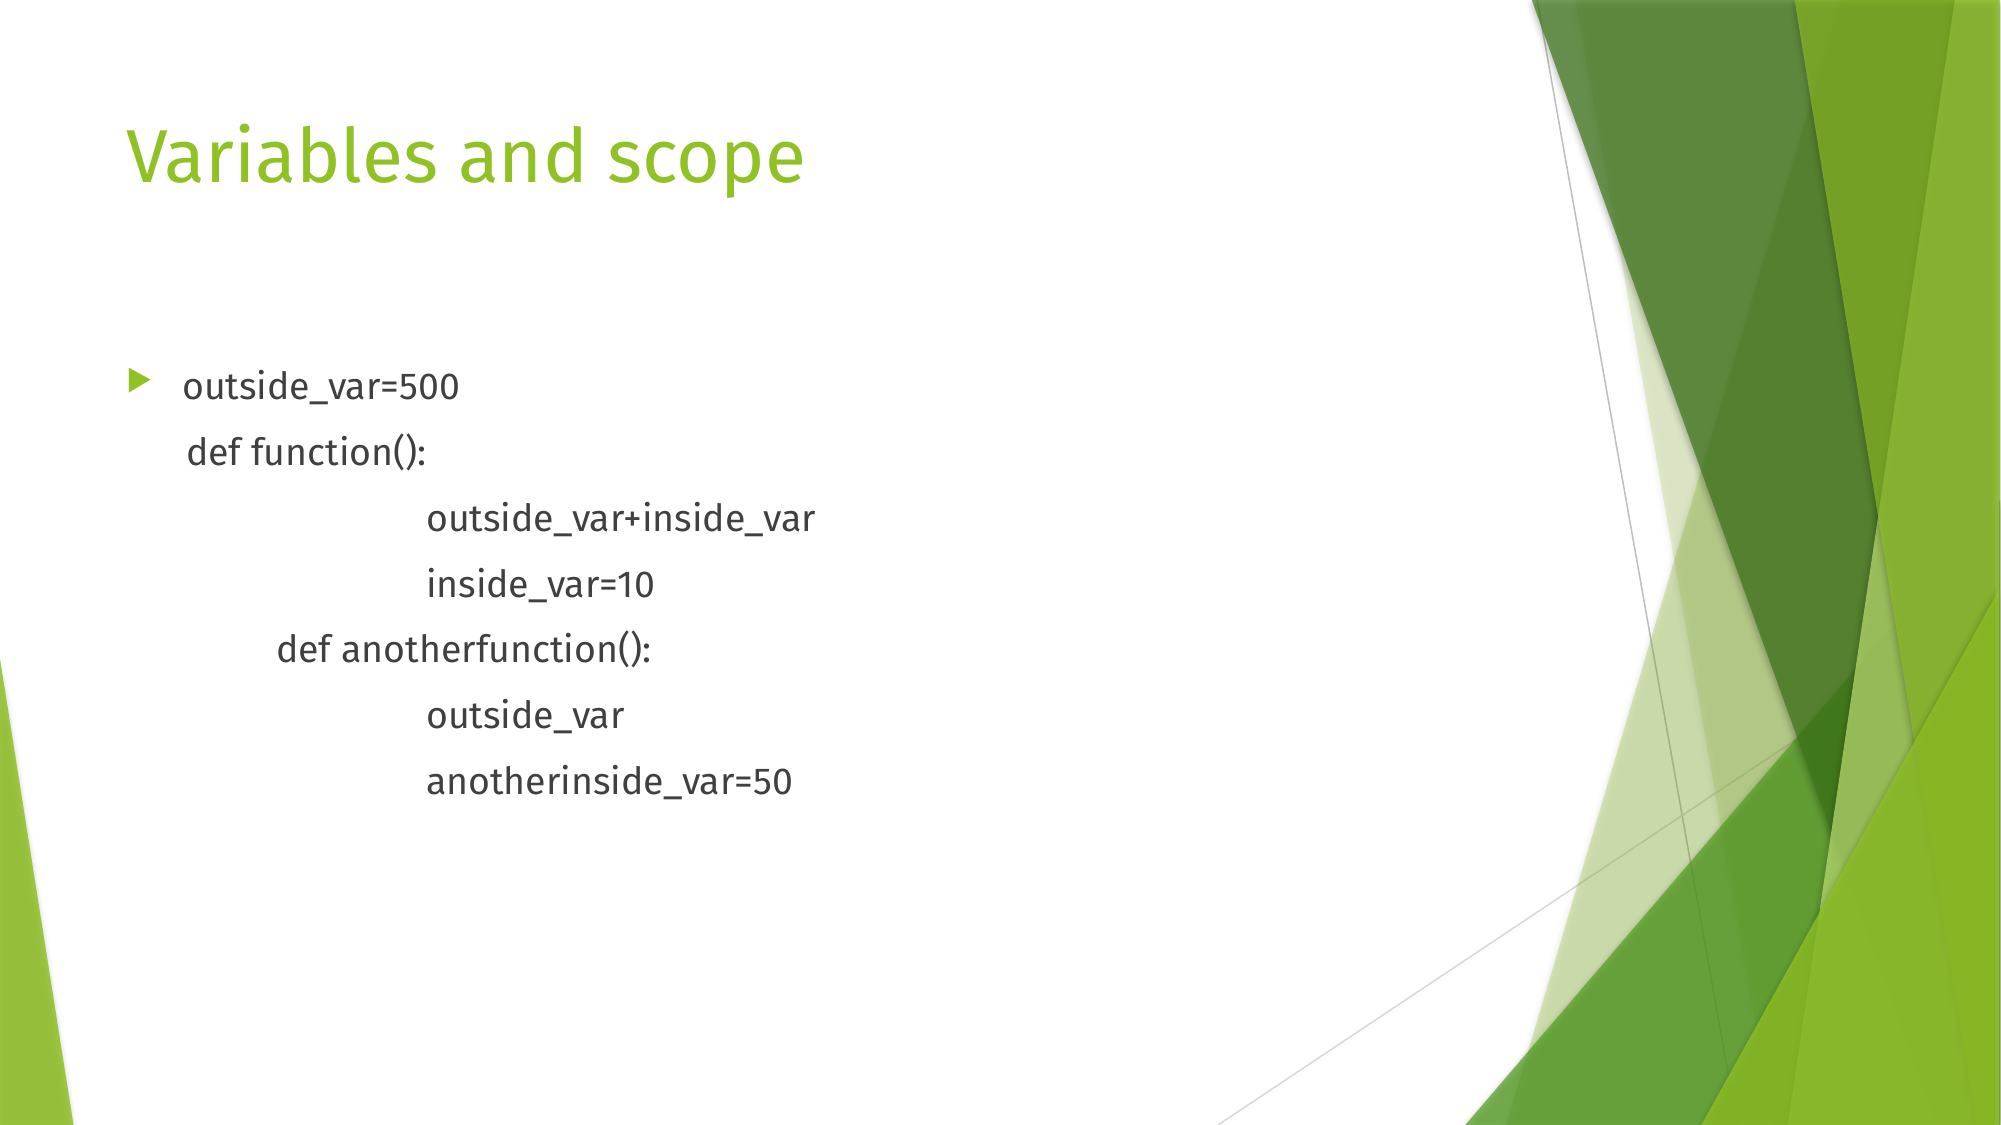

# Variables and scope
outside_var=500
      def function():
      		outside_var+inside_var
		inside_var=10
	def anotherfunction():
		outside_var
		anotherinside_var=50